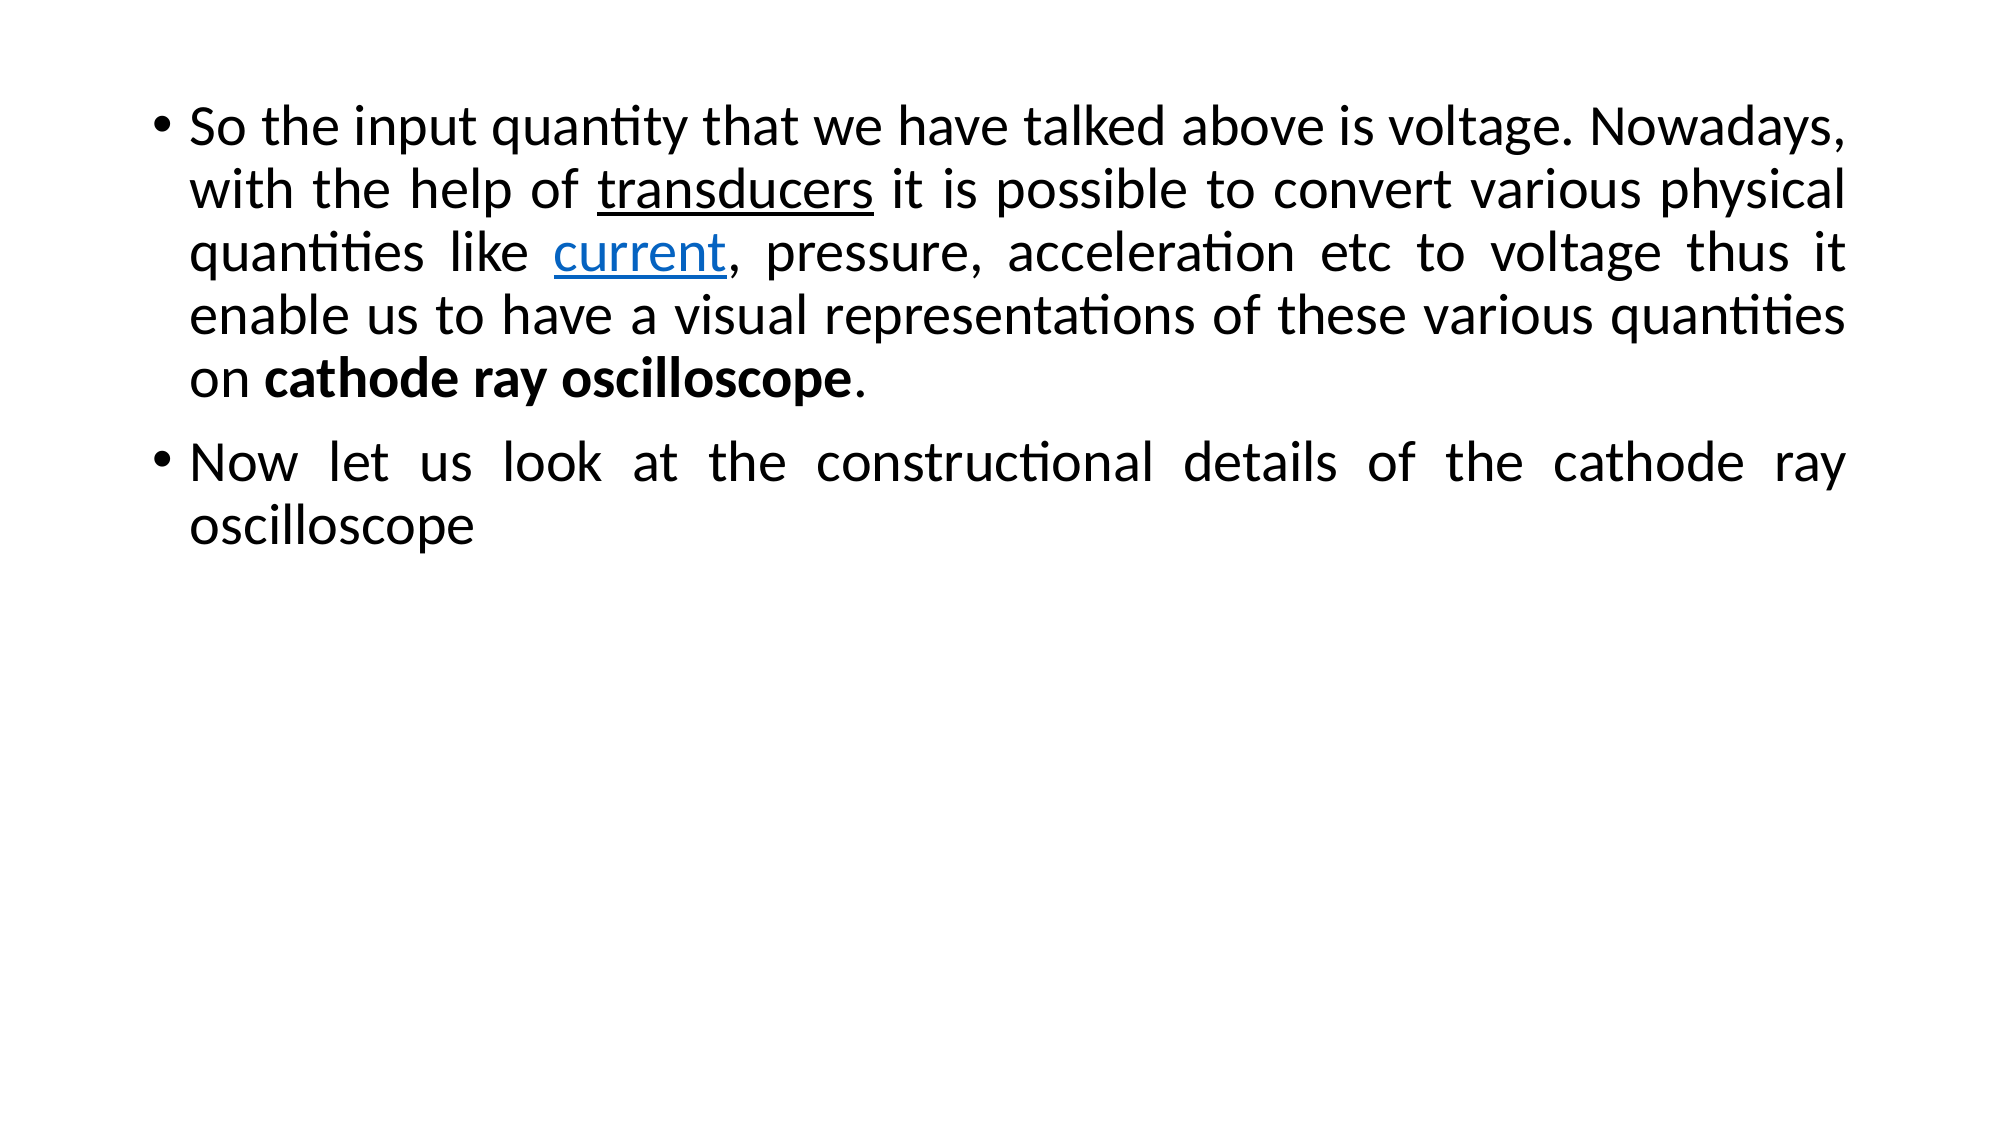

So the input quantity that we have talked above is voltage. Nowadays, with the help of transducers it is possible to convert various physical quantities like current, pressure, acceleration etc to voltage thus it enable us to have a visual representations of these various quantities on cathode ray oscilloscope.
Now let us look at the constructional details of the cathode ray oscilloscope